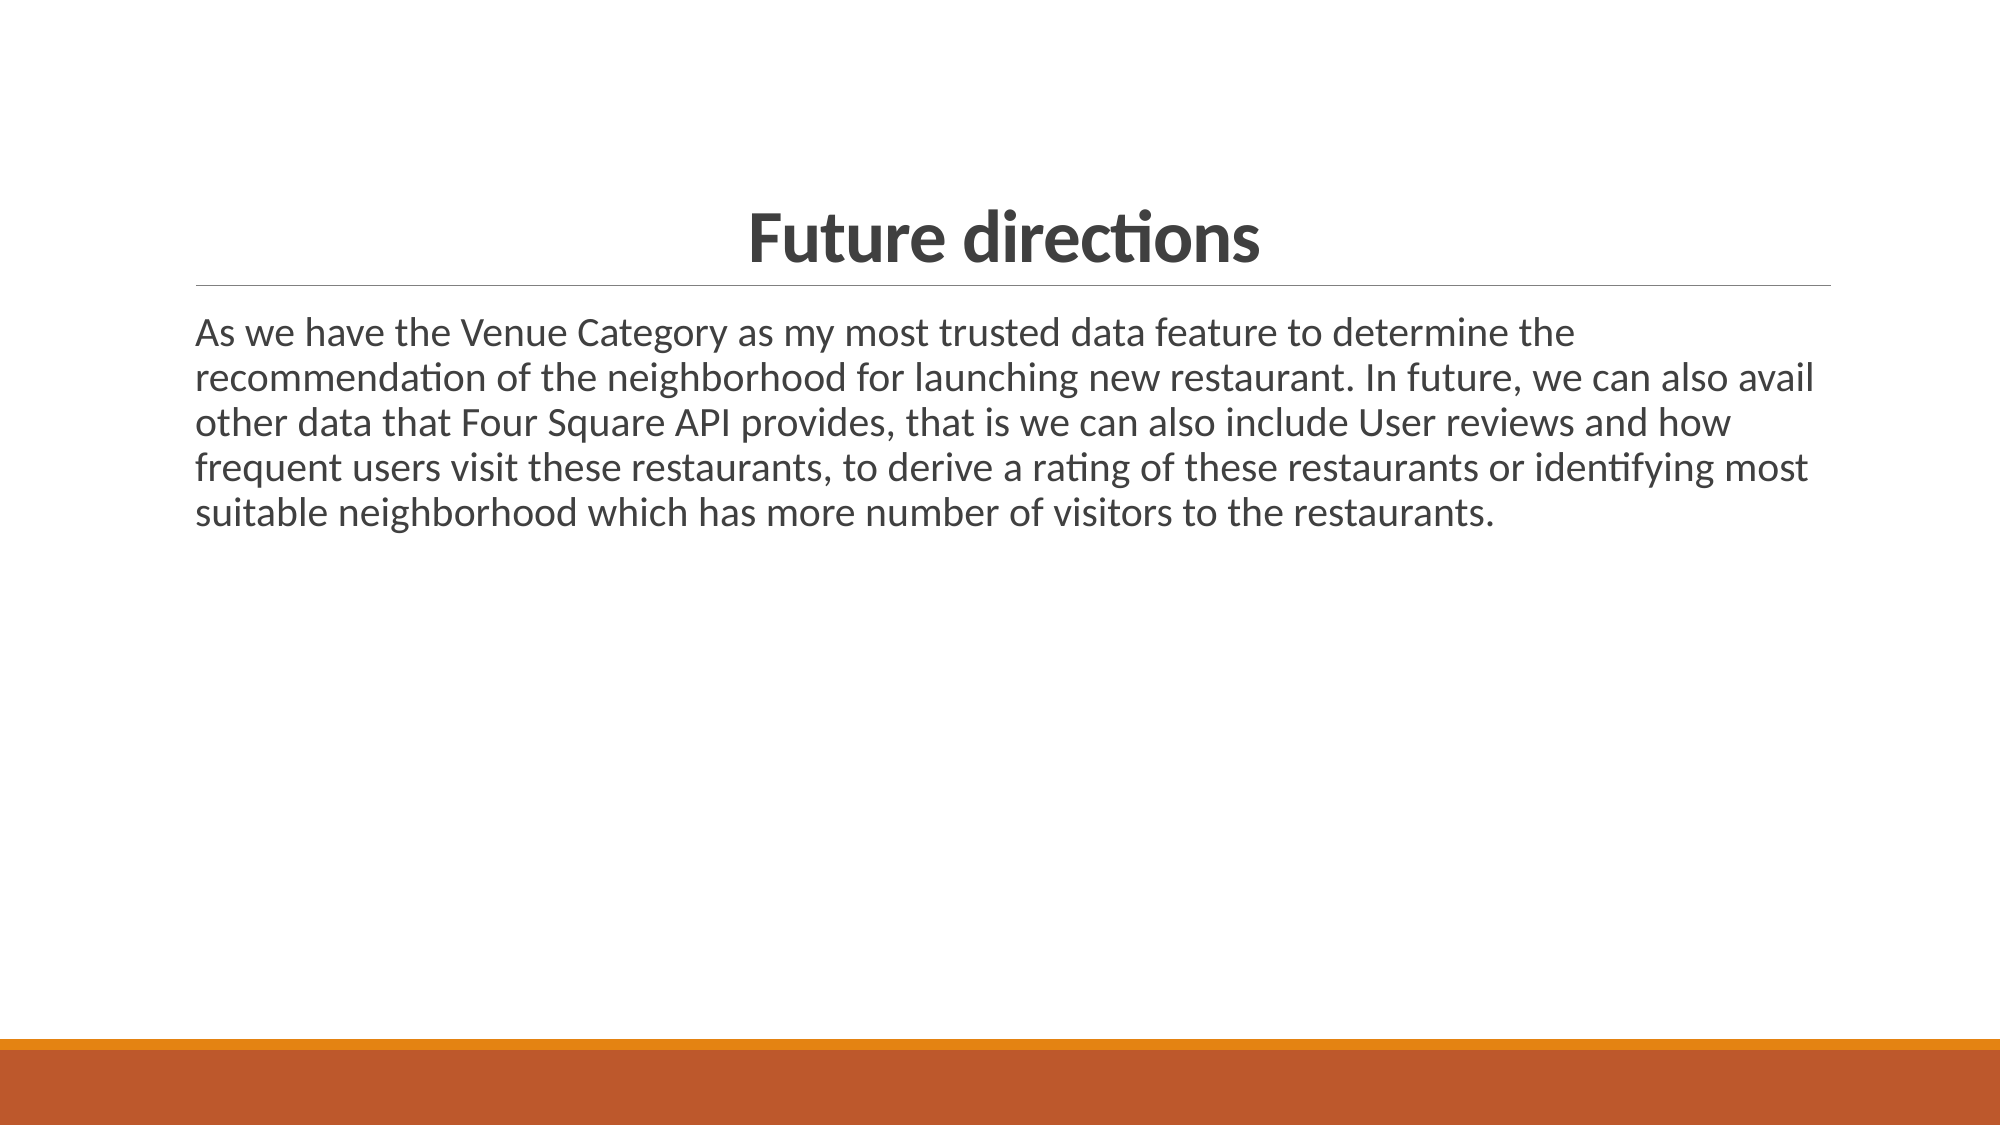

# Future directions
As we have the Venue Category as my most trusted data feature to determine the recommendation of the neighborhood for launching new restaurant. In future, we can also avail other data that Four Square API provides, that is we can also include User reviews and how frequent users visit these restaurants, to derive a rating of these restaurants or identifying most suitable neighborhood which has more number of visitors to the restaurants.